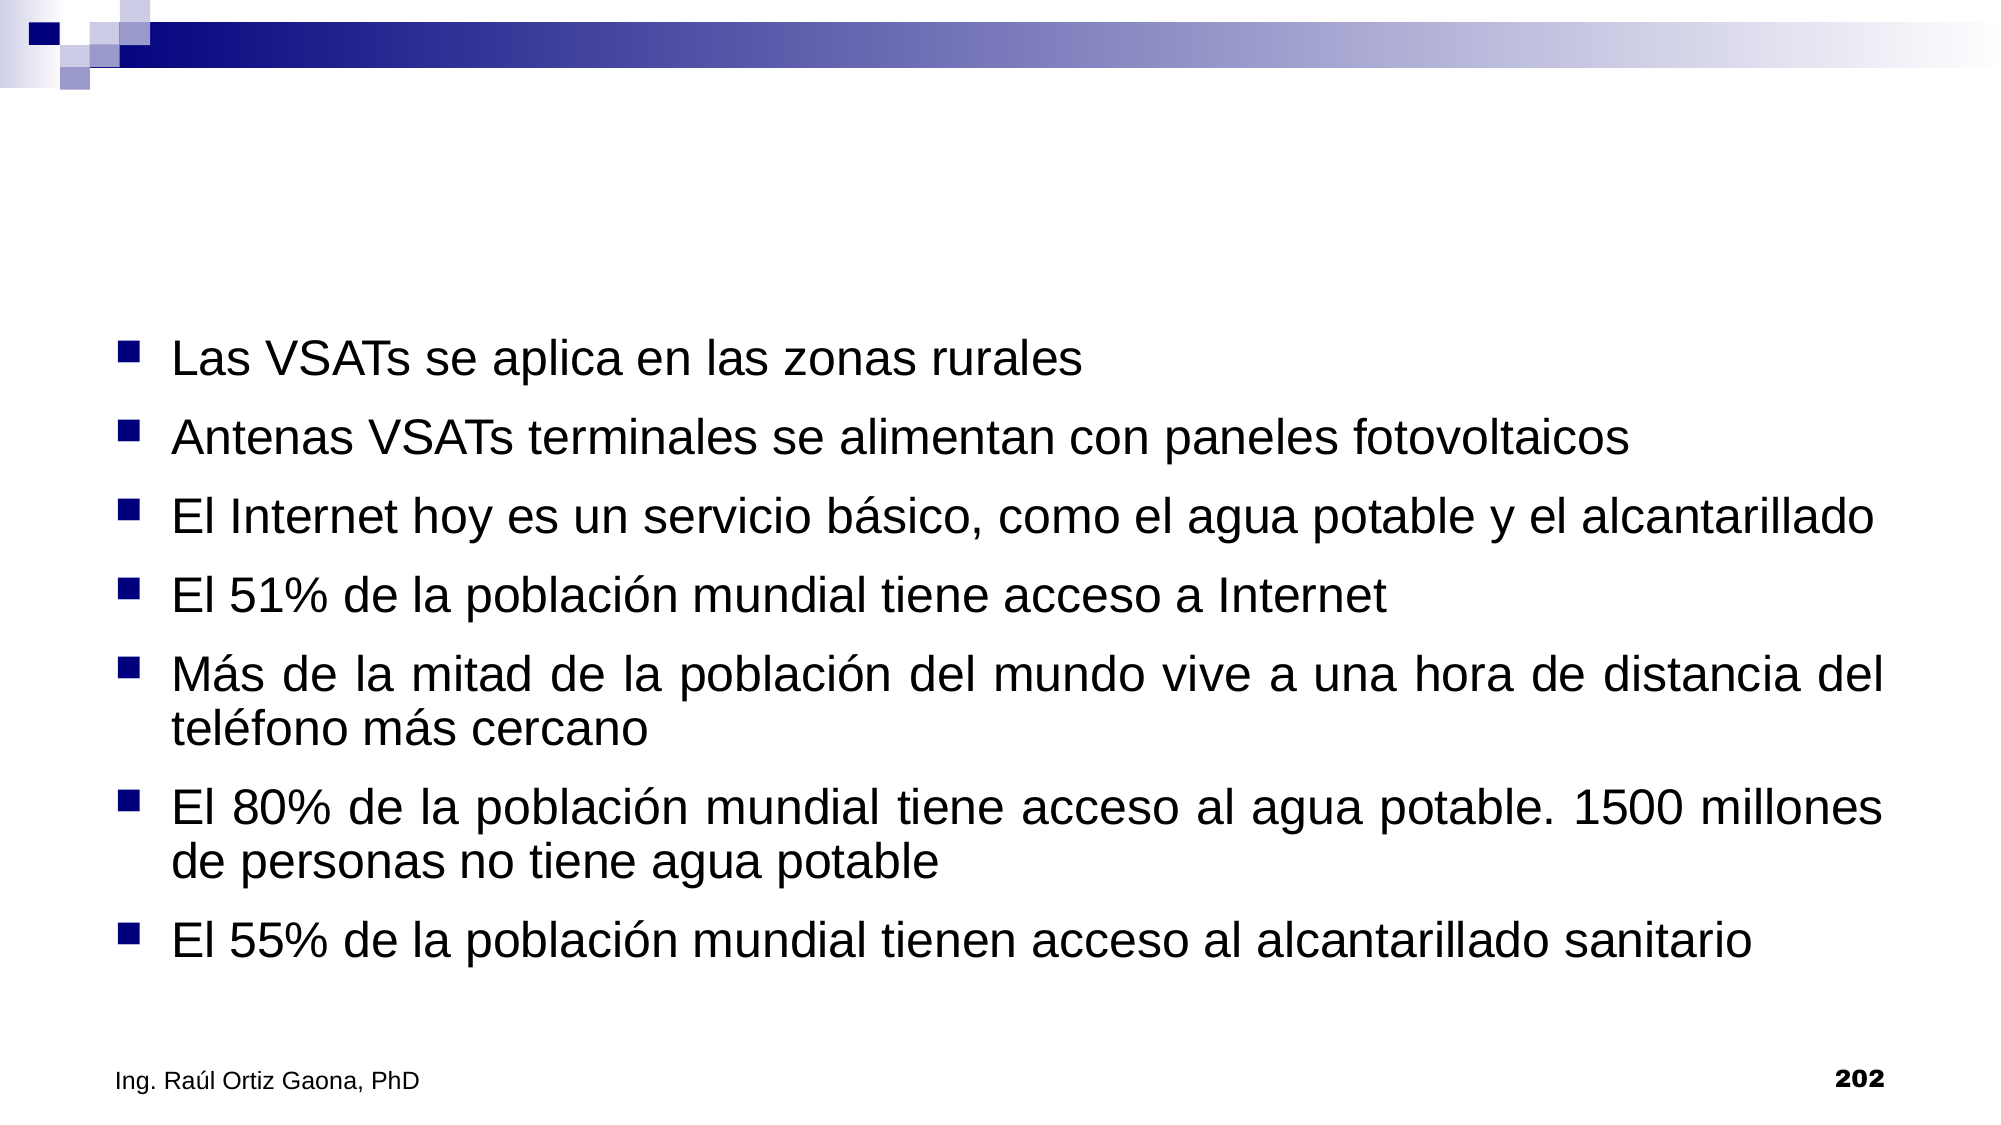

#
Las VSATs se aplica en las zonas rurales
Antenas VSATs terminales se alimentan con paneles fotovoltaicos
El Internet hoy es un servicio básico, como el agua potable y el alcantarillado
El 51% de la población mundial tiene acceso a Internet
Más de la mitad de la población del mundo vive a una hora de distancia del teléfono más cercano
El 80% de la población mundial tiene acceso al agua potable. 1500 millones de personas no tiene agua potable
El 55% de la población mundial tienen acceso al alcantarillado sanitario
Ing. Raúl Ortiz Gaona, PhD
202